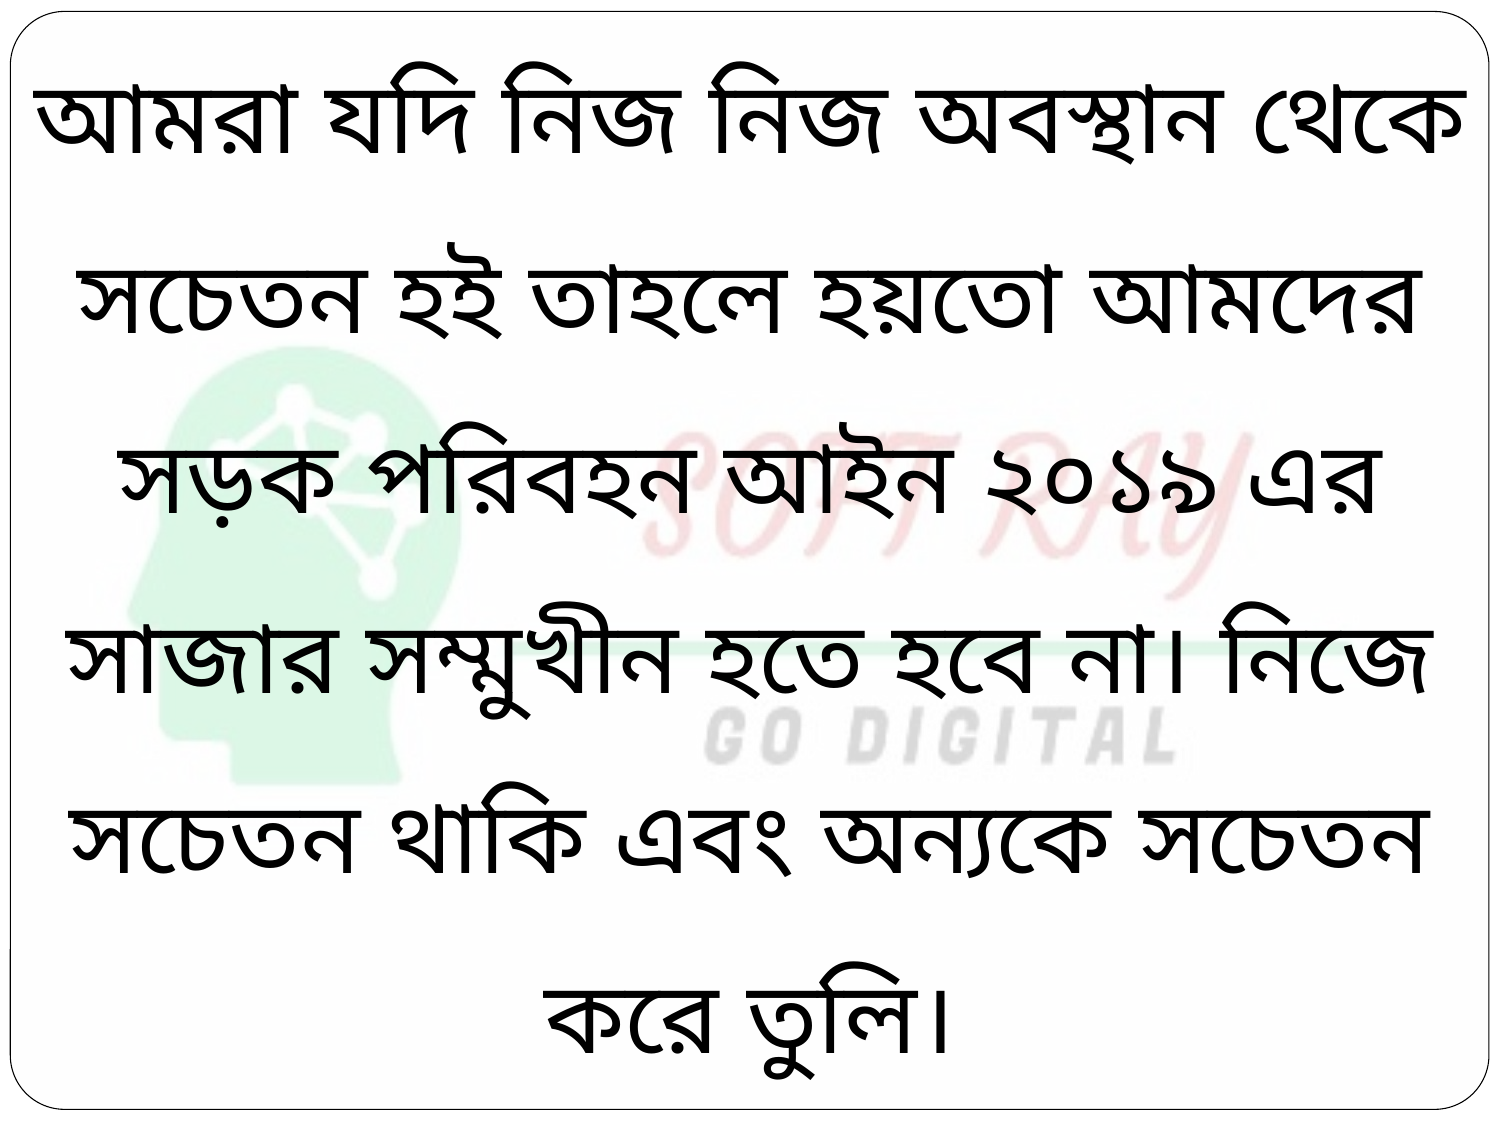

আমরা যদি নিজ নিজ অবস্থান থেকে সচেতন হই তাহলে হয়তো আমদের সড়ক পরিবহন আইন ২০১৯ এর সাজার সম্মুখীন হতে হবে না। নিজে সচেতন থাকি এবং অন্যকে সচেতন করে তুলি।